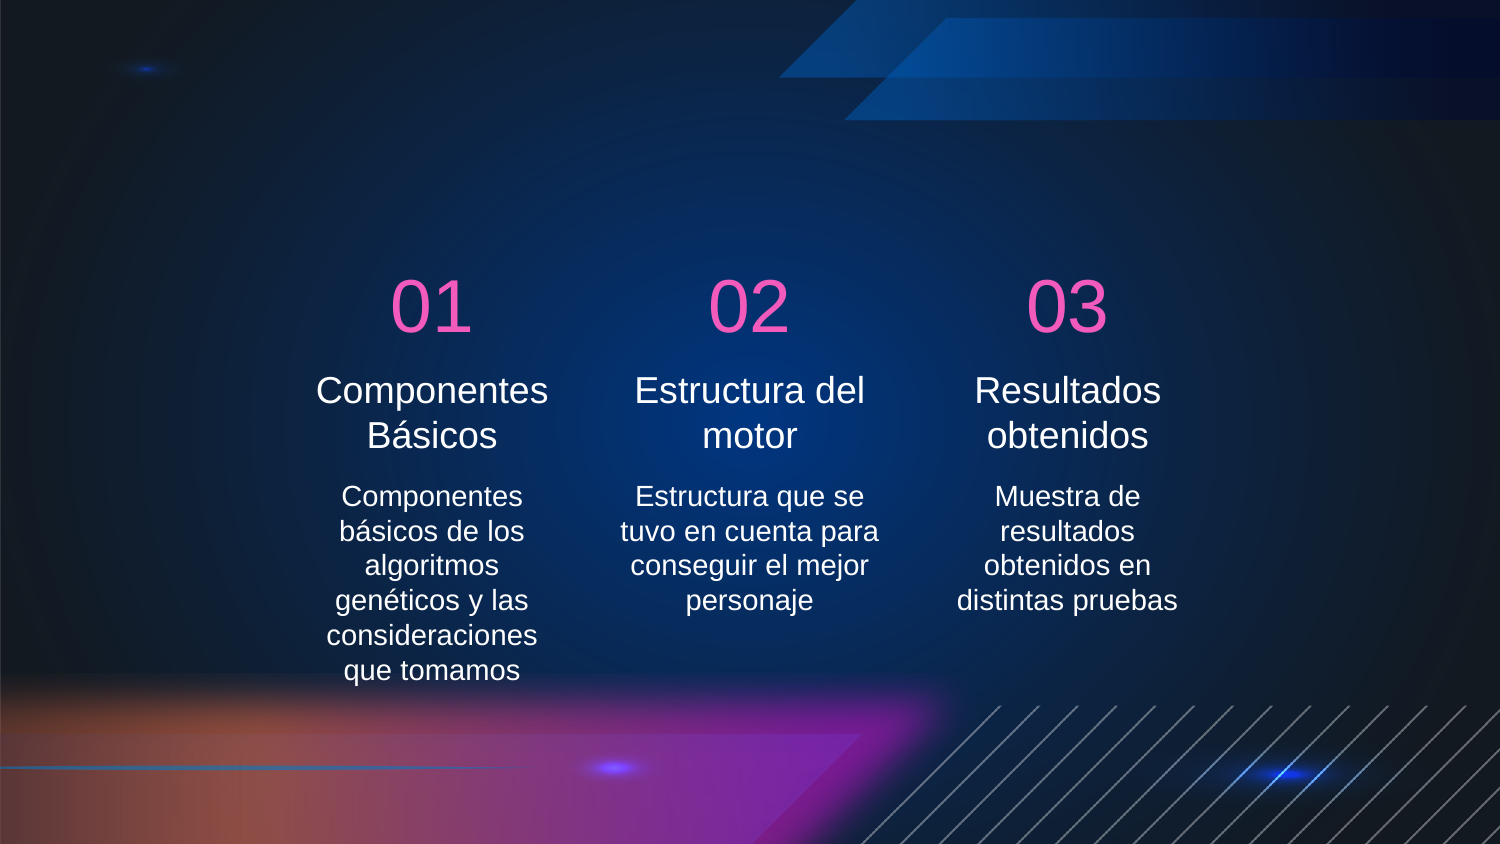

# 01
02
03
Componentes Básicos
Estructura del motor
Resultados obtenidos
Componentes básicos de los algoritmos genéticos y las consideraciones que tomamos
Estructura que se tuvo en cuenta para conseguir el mejor personaje
Muestra de resultados obtenidos en distintas pruebas